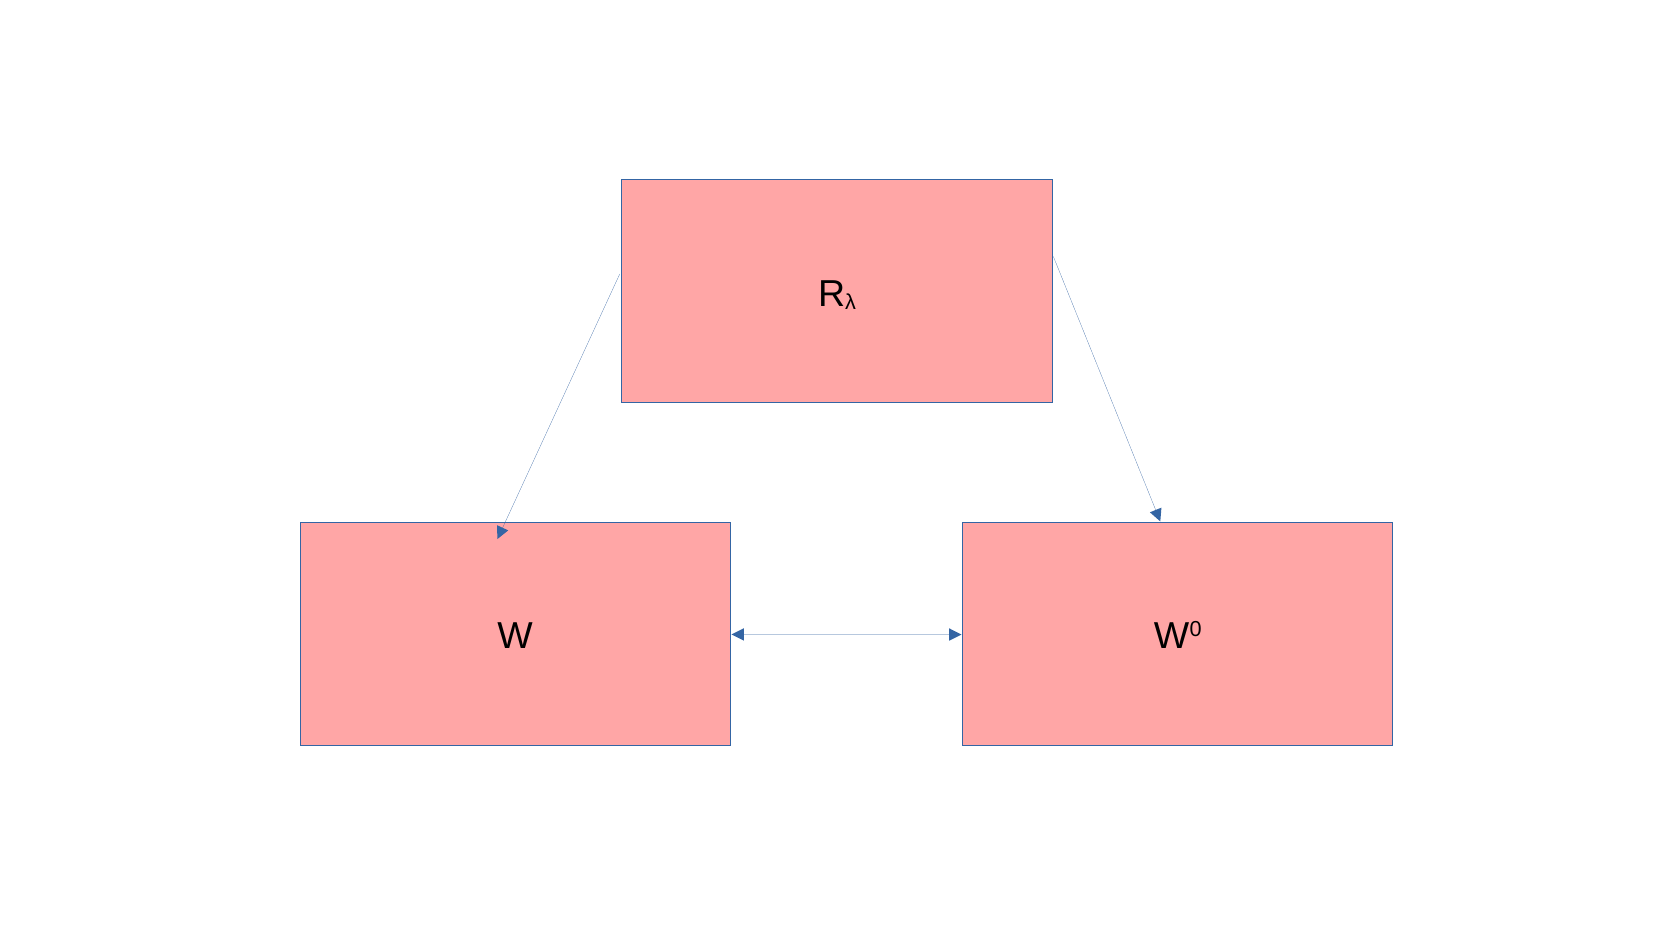

23
# Reddening-free Magnitude
Rλ

W
W0